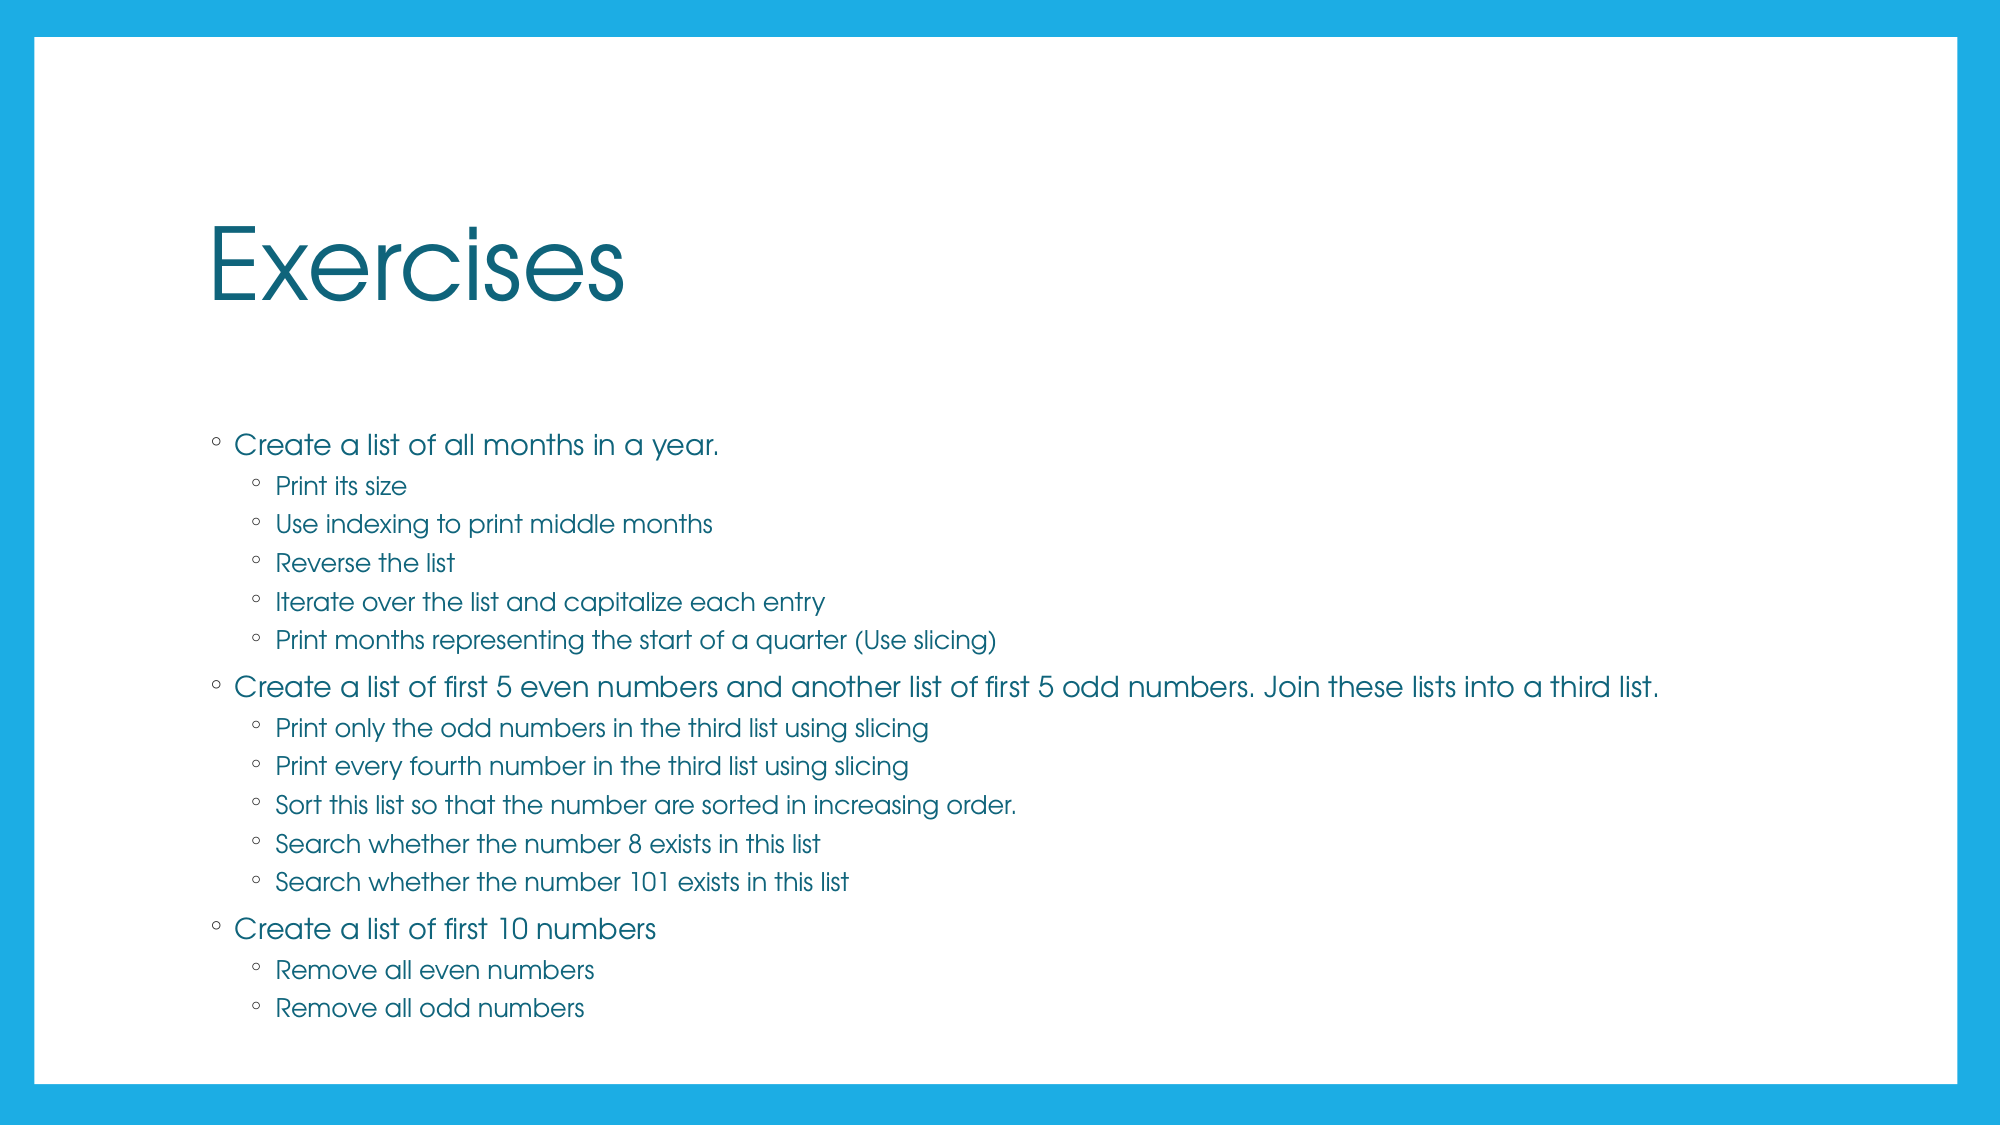

# Exercises
Create a list of all months in a year.
Print its size
Use indexing to print middle months
Reverse the list
Iterate over the list and capitalize each entry
Print months representing the start of a quarter (Use slicing)
Create a list of first 5 even numbers and another list of first 5 odd numbers. Join these lists into a third list.
Print only the odd numbers in the third list using slicing
Print every fourth number in the third list using slicing
Sort this list so that the number are sorted in increasing order.
Search whether the number 8 exists in this list
Search whether the number 101 exists in this list
Create a list of first 10 numbers
Remove all even numbers
Remove all odd numbers